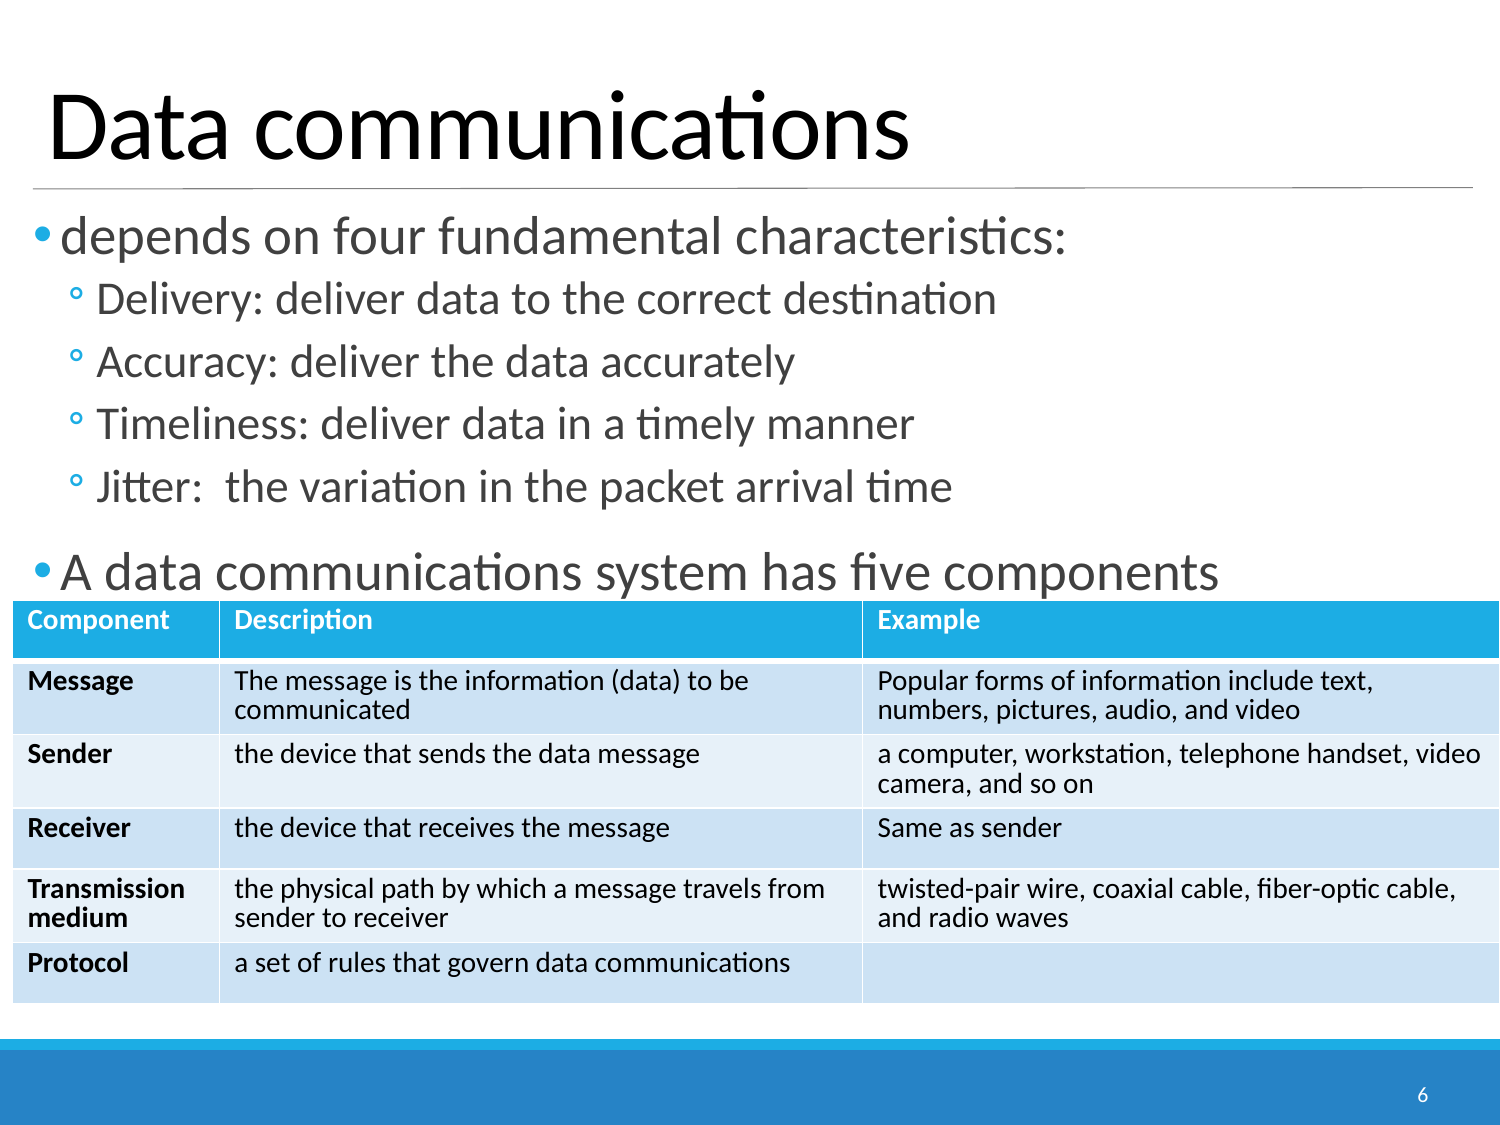

# Data communications
depends on four fundamental characteristics:
Delivery: deliver data to the correct destination
Accuracy: deliver the data accurately
Timeliness: deliver data in a timely manner
Jitter:  the variation in the packet arrival time
A data communications system has five components
| Component | Description | Example |
| --- | --- | --- |
| Message | The message is the information (data) to be communicated | Popular forms of information include text, numbers, pictures, audio, and video |
| Sender | the device that sends the data message | a computer, workstation, telephone handset, video camera, and so on |
| Receiver | the device that receives the message | Same as sender |
| Transmission medium | the physical path by which a message travels from sender to receiver | twisted-pair wire, coaxial cable, fiber-optic cable, and radio waves |
| Protocol | a set of rules that govern data communications |  |